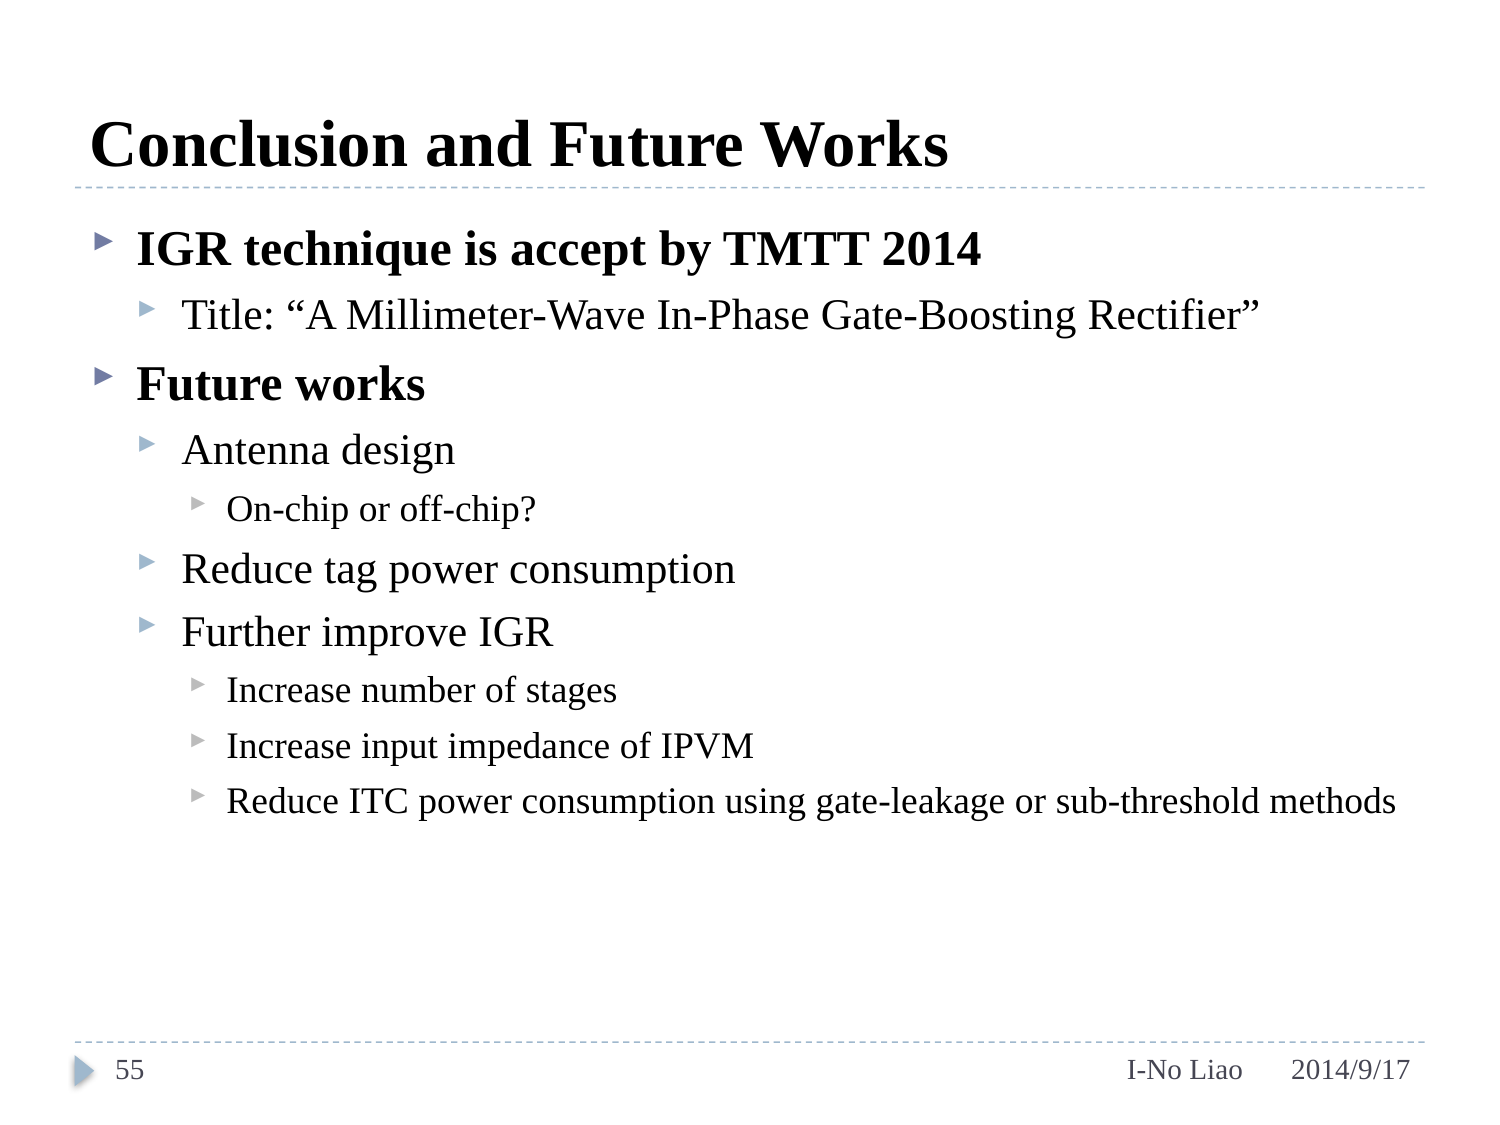

# Conclusion and Future Works
IGR technique is accept by TMTT 2014
Title: “A Millimeter-Wave In-Phase Gate-Boosting Rectifier”
Future works
Antenna design
On-chip or off-chip?
Reduce tag power consumption
Further improve IGR
Increase number of stages
Increase input impedance of IPVM
Reduce ITC power consumption using gate-leakage or sub-threshold methods
55
I-No Liao
2014/9/17